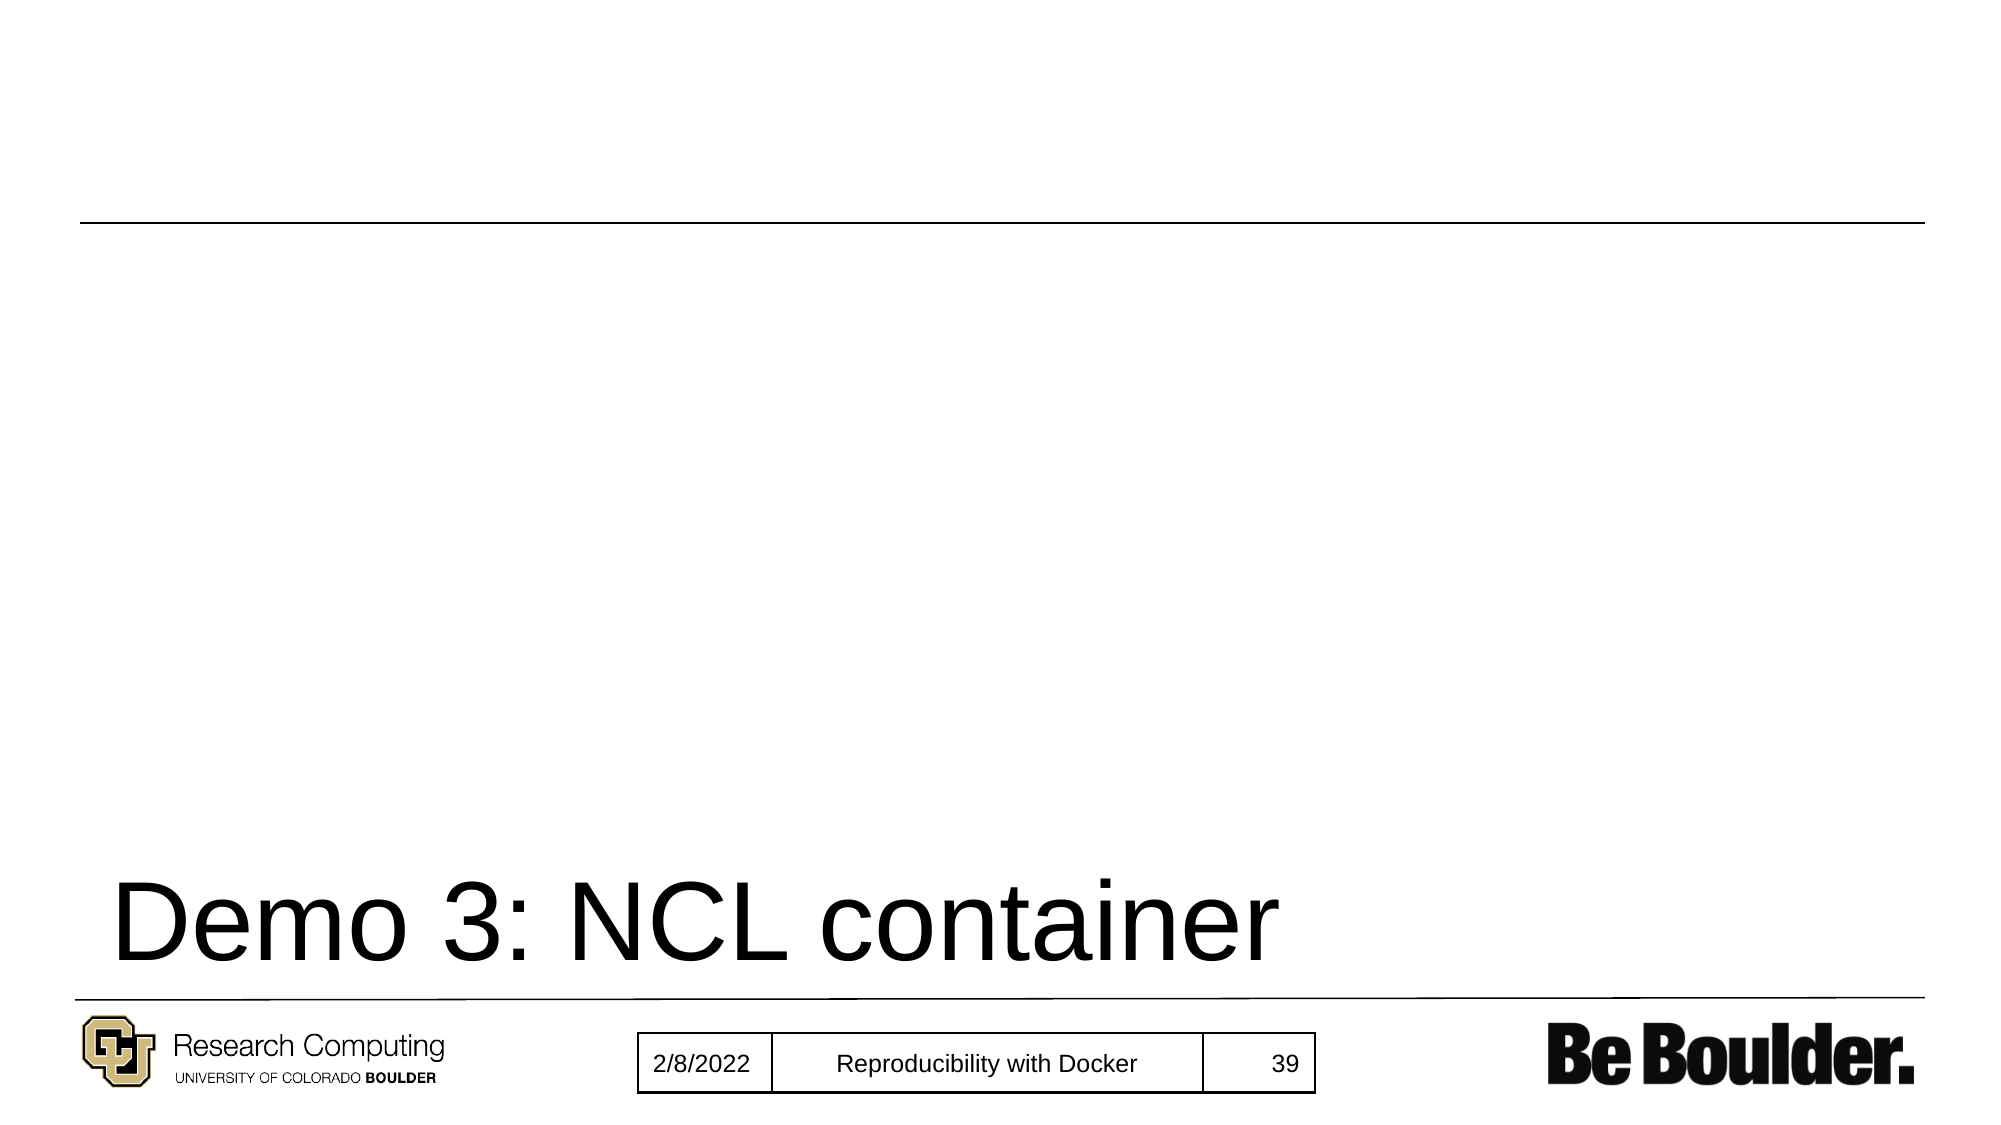

# Demo 3: NCL container
2/8/2022
39
Reproducibility with Docker